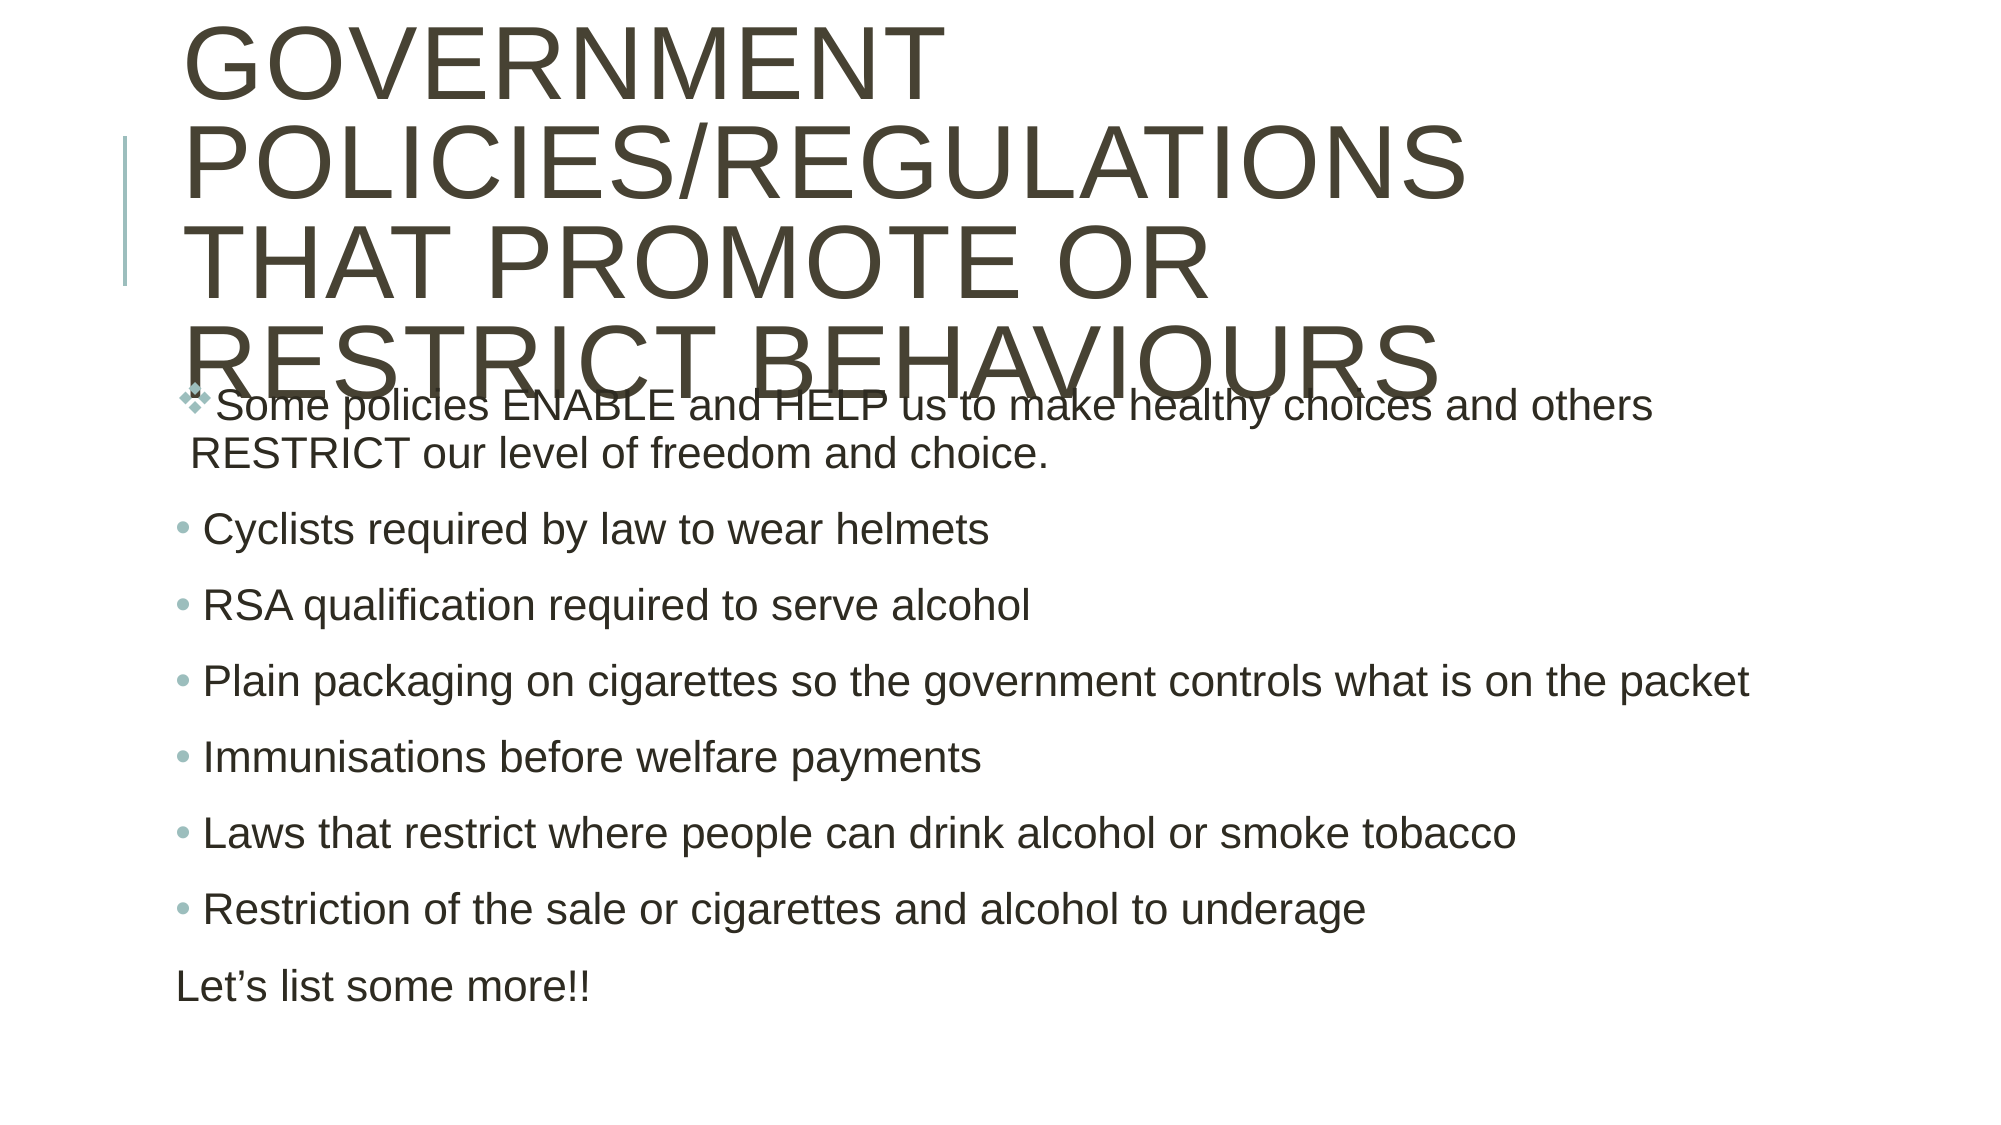

# Government policies/regulations that promote or restrict behaviours
Some policies ENABLE and HELP us to make healthy choices and others RESTRICT our level of freedom and choice.
 Cyclists required by law to wear helmets
 RSA qualification required to serve alcohol
 Plain packaging on cigarettes so the government controls what is on the packet
 Immunisations before welfare payments
 Laws that restrict where people can drink alcohol or smoke tobacco
 Restriction of the sale or cigarettes and alcohol to underage
Let’s list some more!!